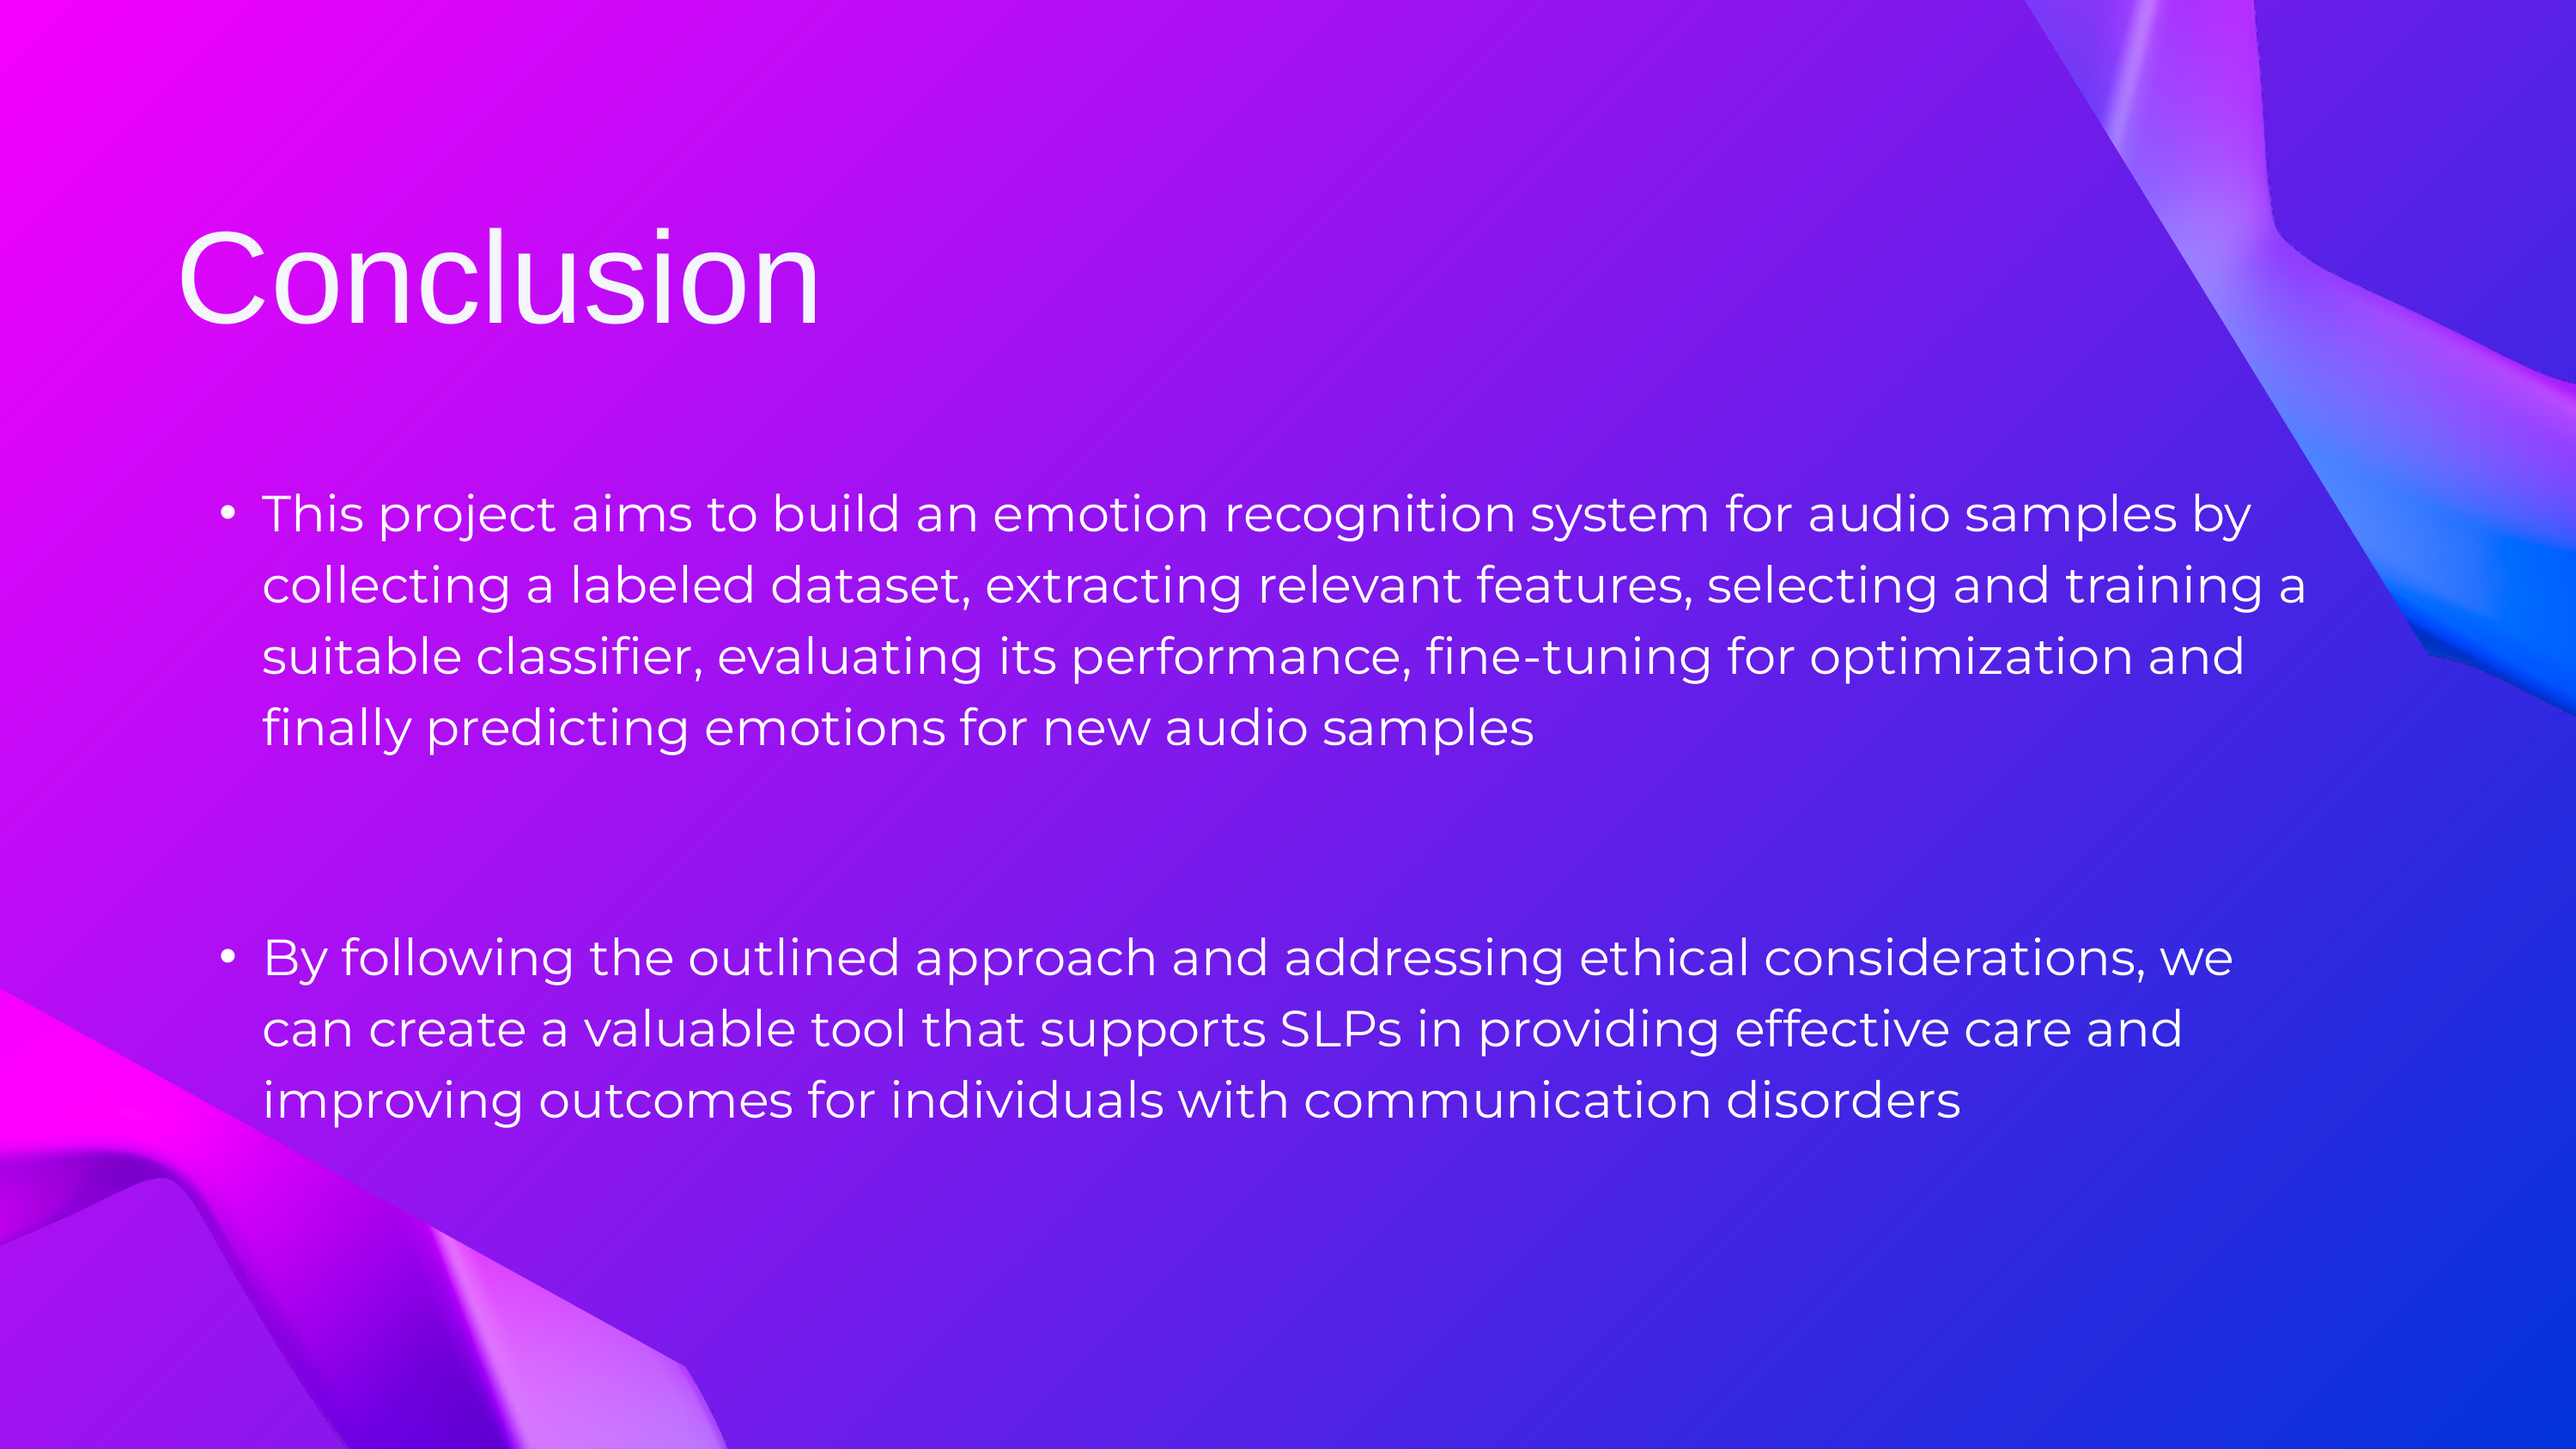

Conclusion
This project aims to build an emotion recognition system for audio samples by collecting a labeled dataset, extracting relevant features, selecting and training a suitable classifier, evaluating its performance, fine-tuning for optimization and finally predicting emotions for new audio samples

By following the outlined approach and addressing ethical considerations, we can create a valuable tool that supports SLPs in providing effective care and improving outcomes for individuals with communication disorders